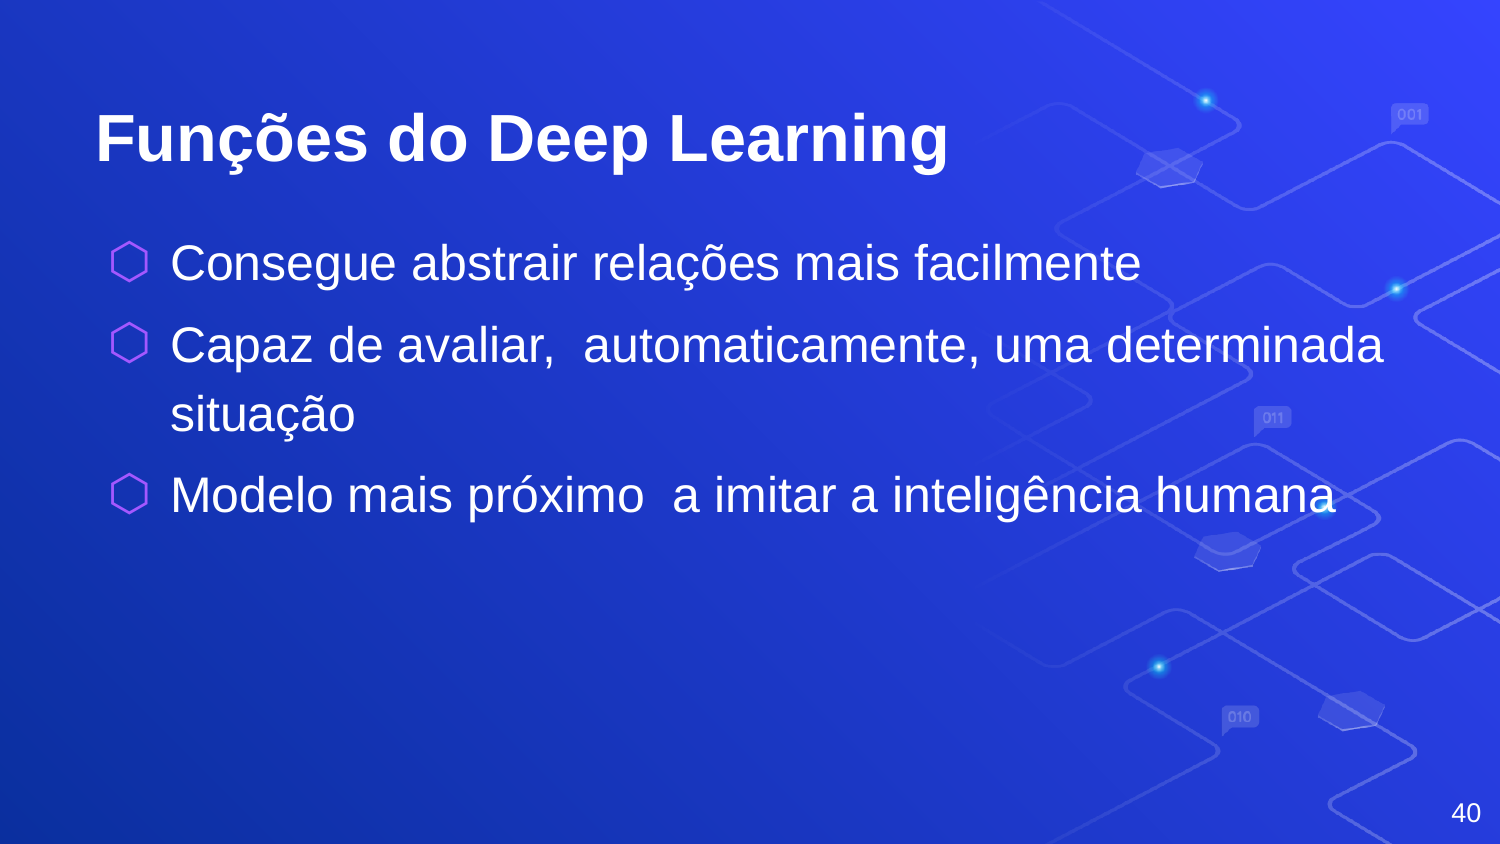

# Funções do Deep Learning
Consegue abstrair relações mais facilmente
Capaz de avaliar,  automaticamente, uma determinada situação
Modelo mais próximo  a imitar a inteligência humana
40